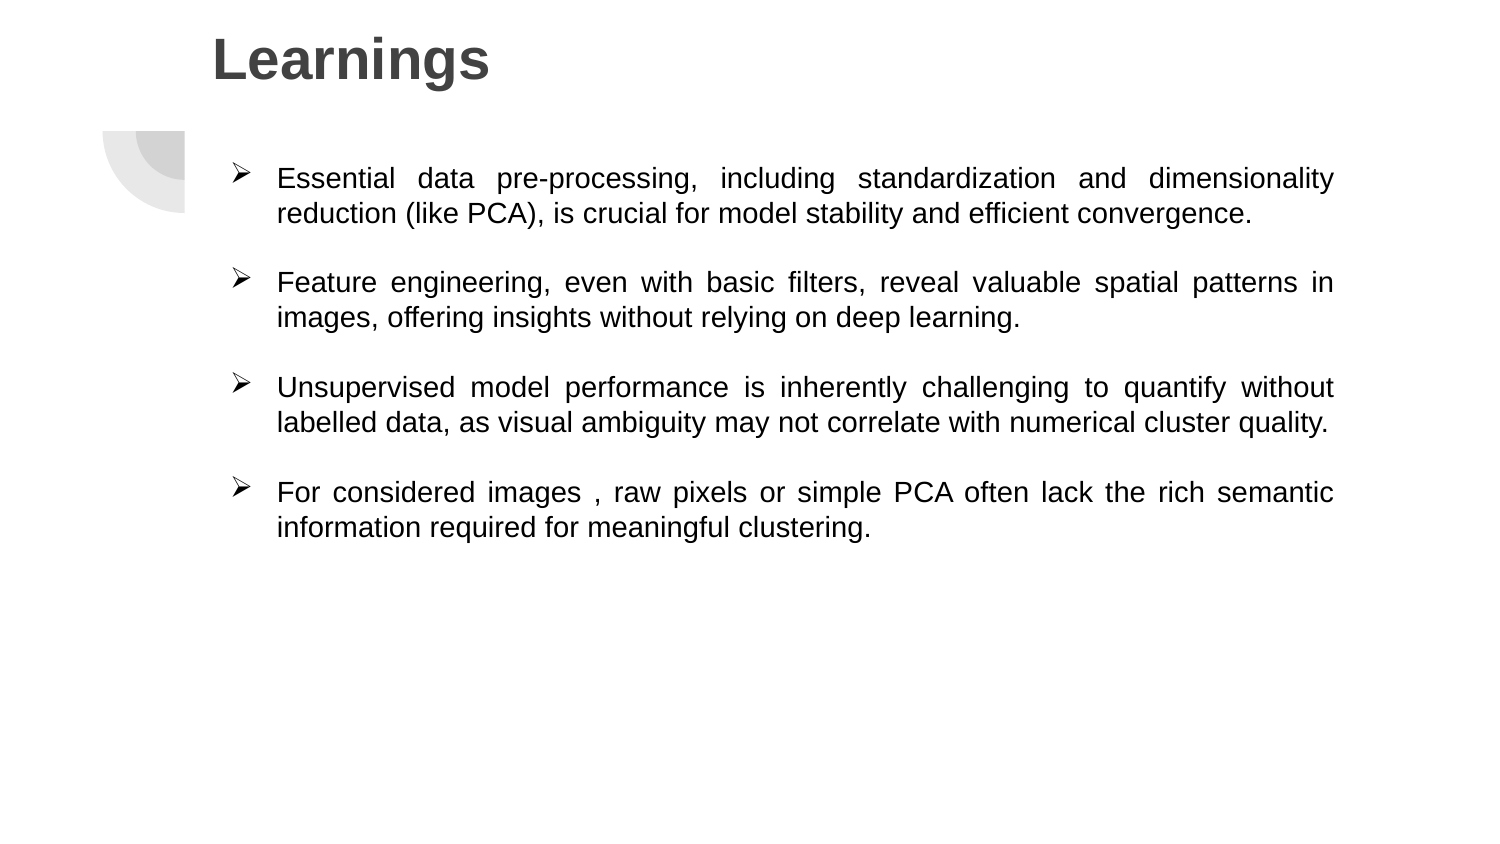

# Learnings
Essential data pre-processing, including standardization and dimensionality reduction (like PCA), is crucial for model stability and efficient convergence.

Feature engineering, even with basic filters, reveal valuable spatial patterns in images, offering insights without relying on deep learning.

Unsupervised model performance is inherently challenging to quantify without labelled data, as visual ambiguity may not correlate with numerical cluster quality.

For considered images , raw pixels or simple PCA often lack the rich semantic information required for meaningful clustering.